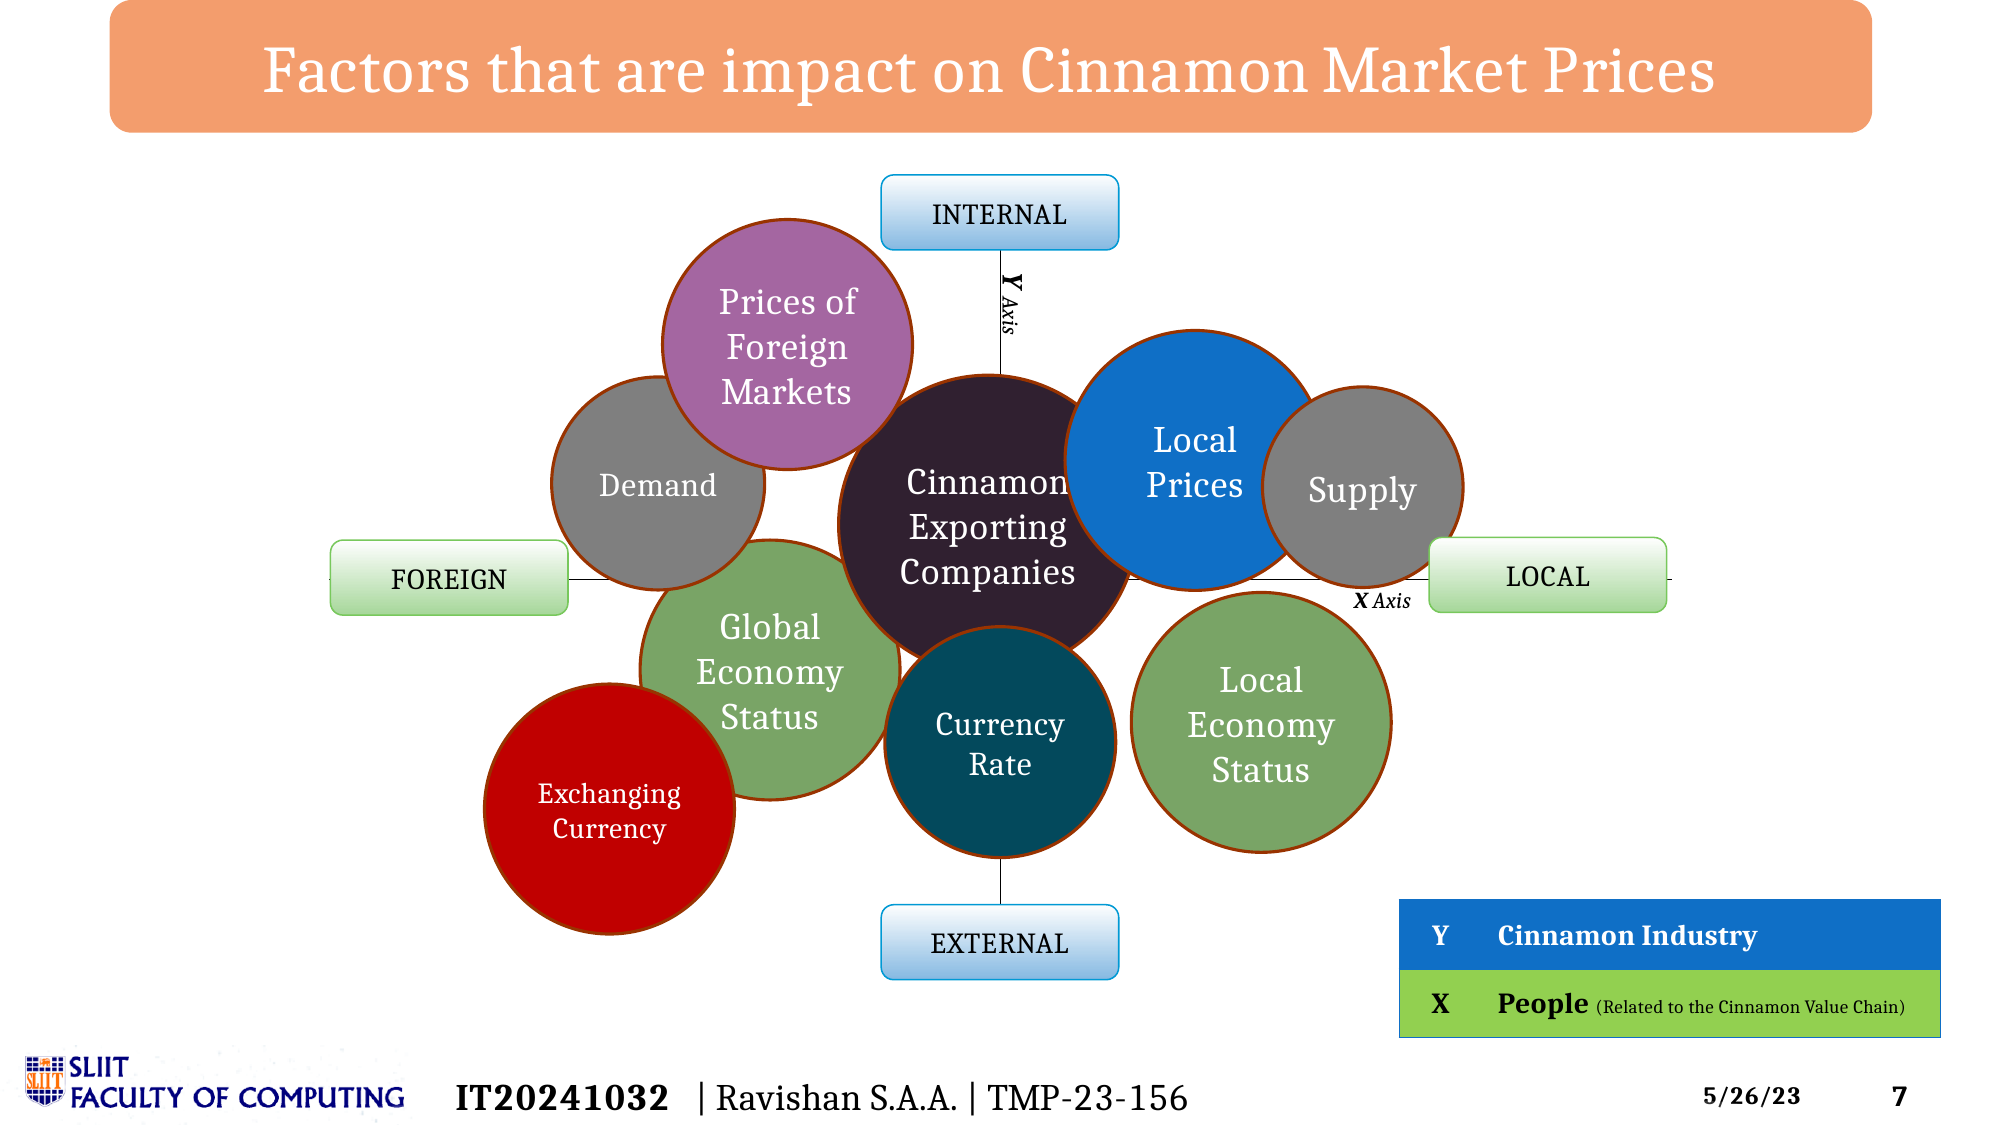

Factors that are impact on Cinnamon Market Prices
INTERNAL
|  |  |
| --- | --- |
|  |  |
Y Axis
Prices of Foreign Markets
Local Prices
Cinnamon Exporting Companies
Demand
Supply
LOCAL
Global Economy Status
FOREIGN
X Axis
Local Economy Status
Currency Rate
Exchanging Currency
| Y | Cinnamon Industry |
| --- | --- |
| X | People (Related to the Cinnamon Value Chain) |
EXTERNAL
IT20241032   | Ravishan S.A.A. | TMP-23-156